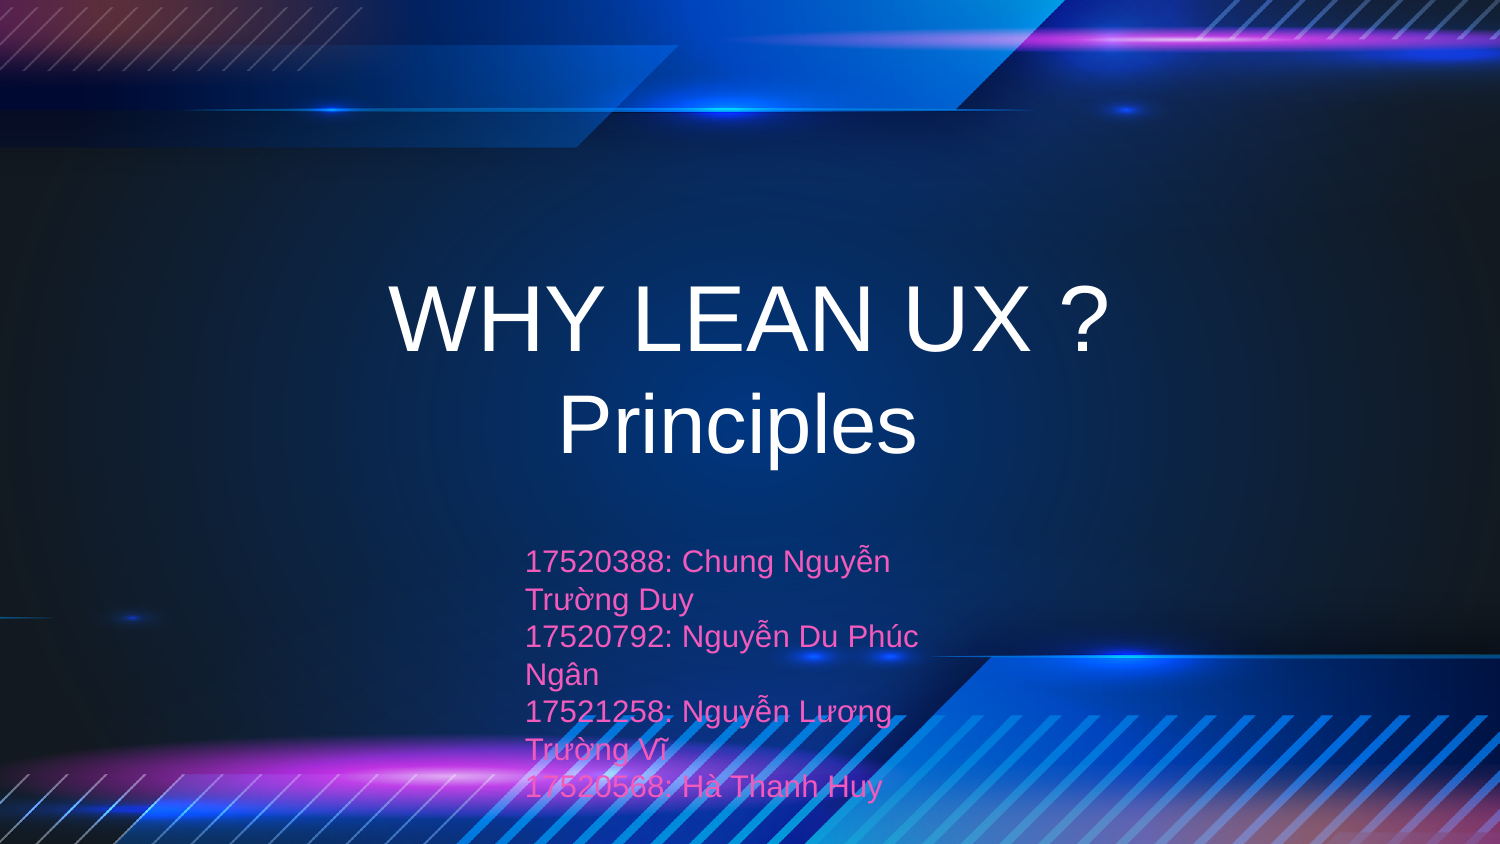

# WHY LEAN UX ?
Principles
17520388: Chung Nguyễn Trường Duy
17520792: Nguyễn Du Phúc Ngân
17521258: Nguyễn Lương Trường Vĩ
17520568: Hà Thanh Huy